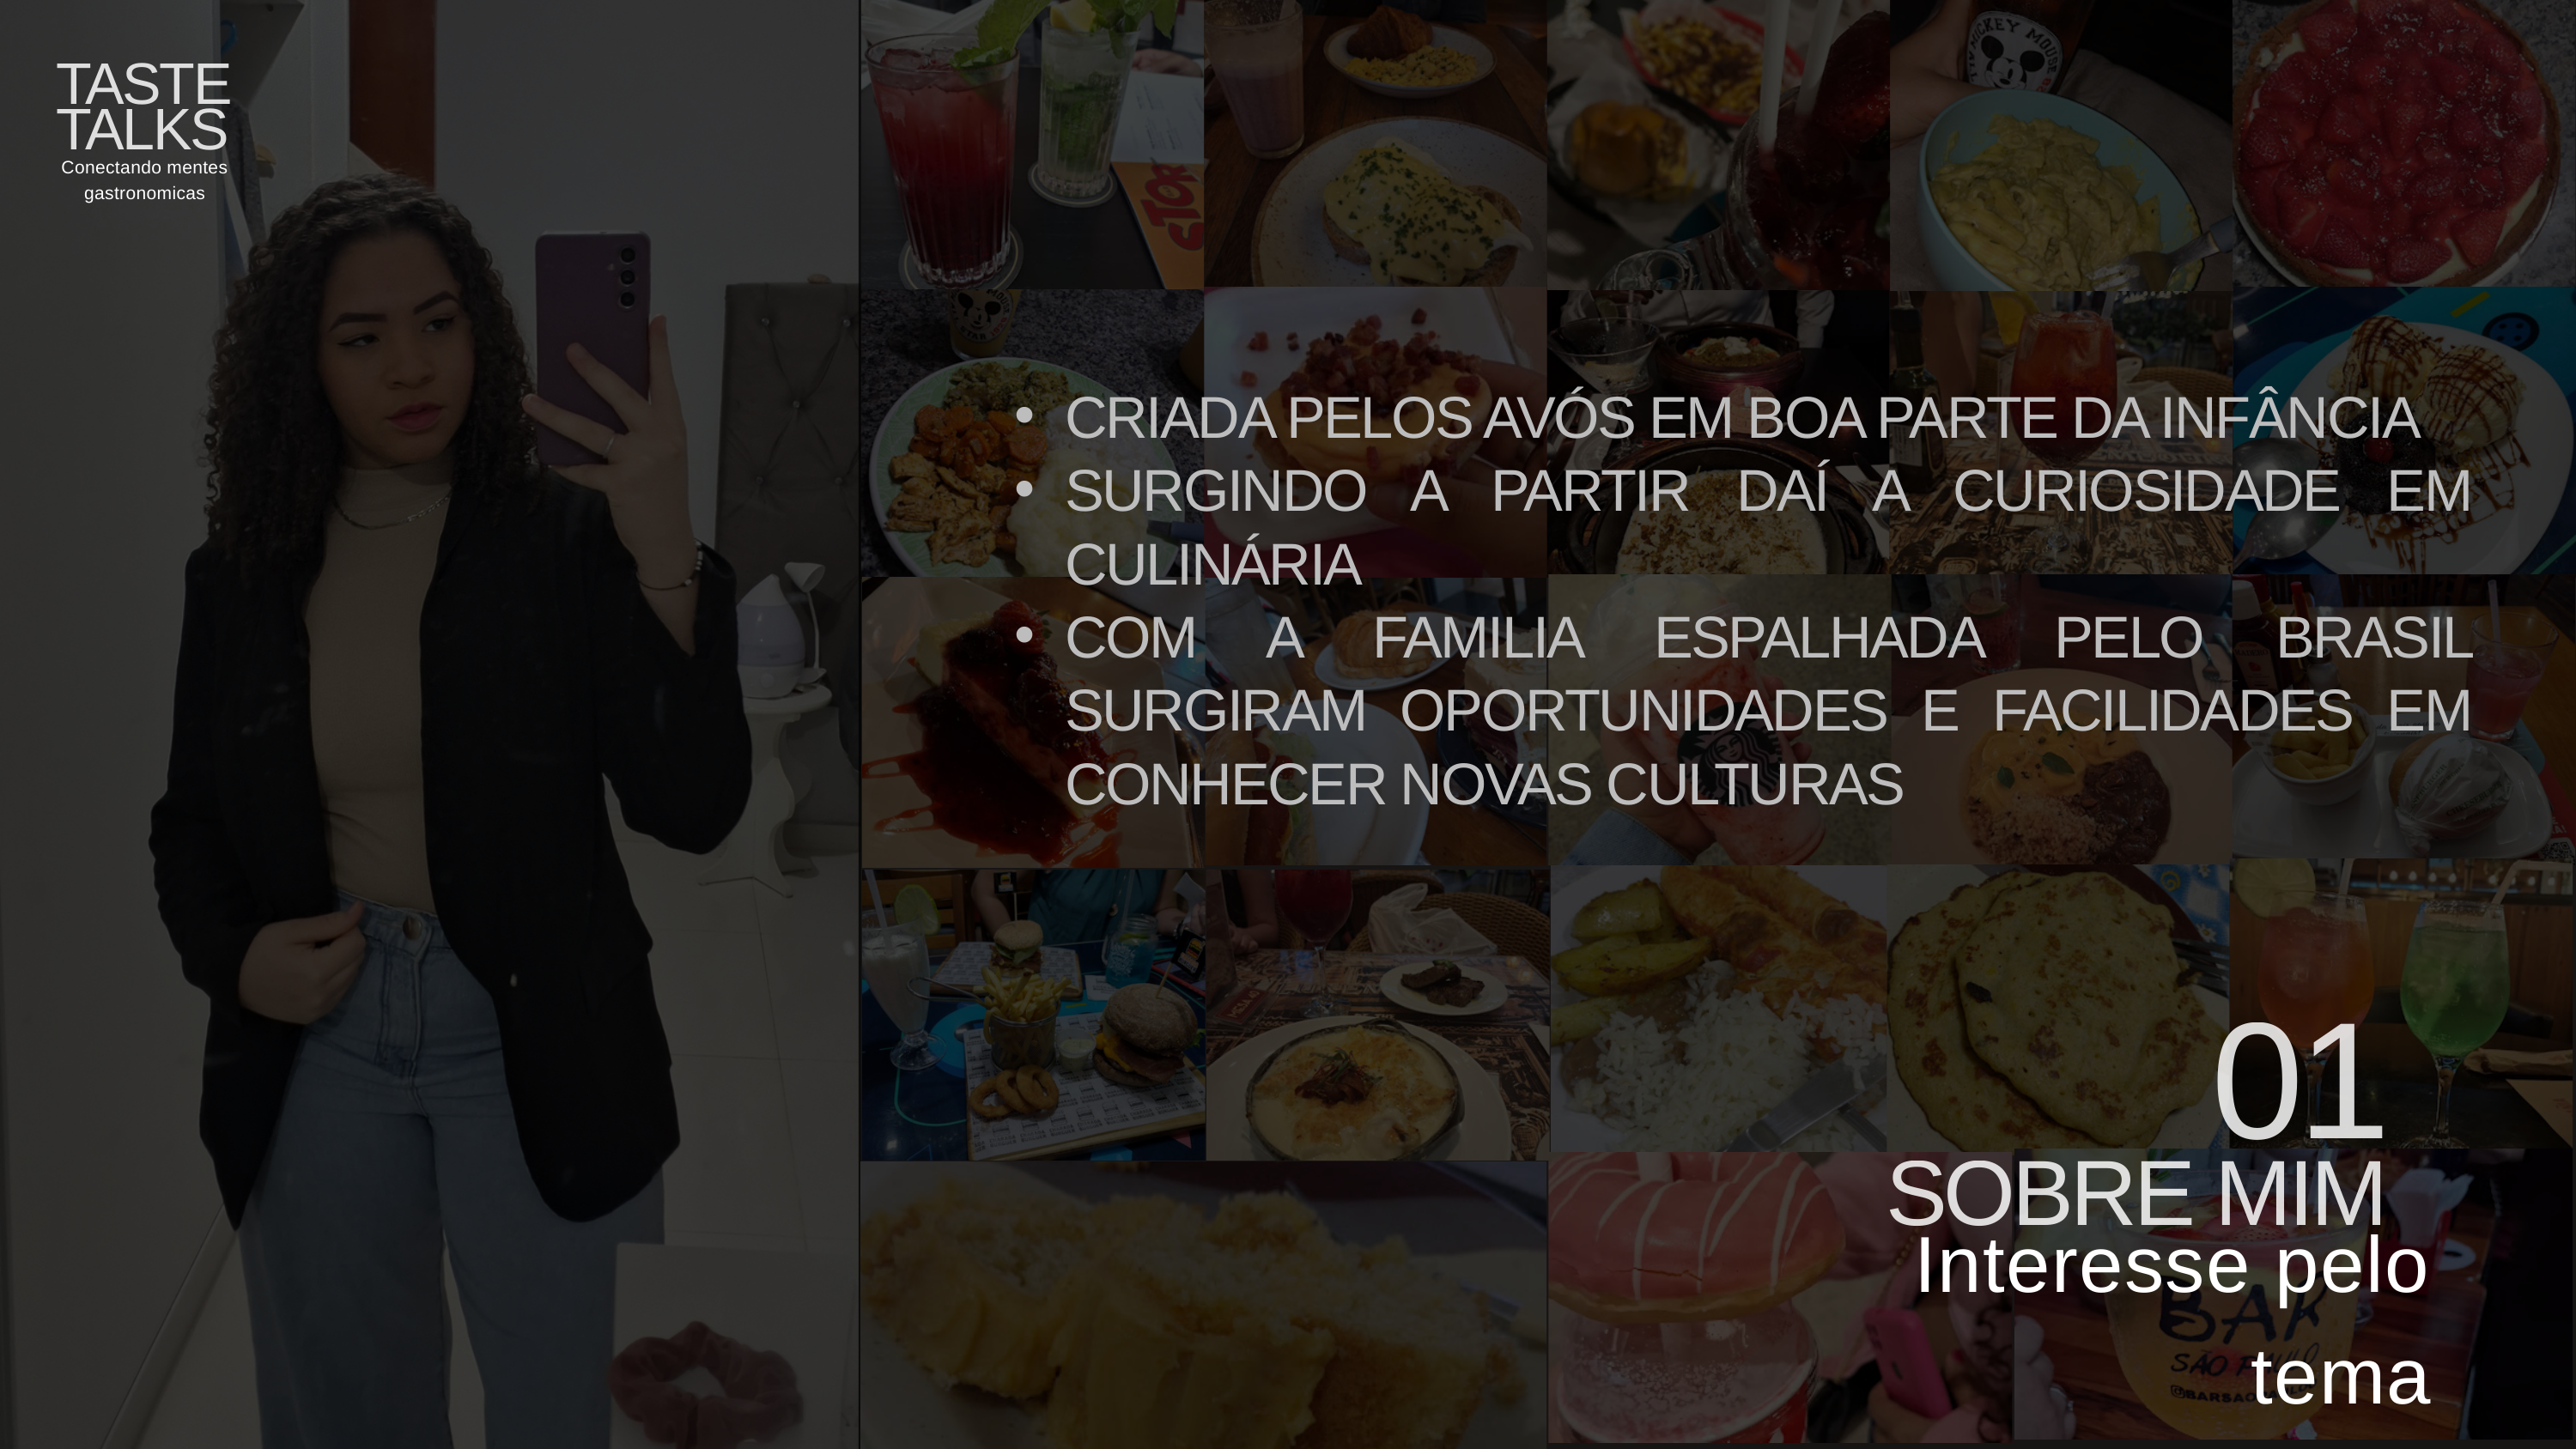

TASTE TALKS
Conectando mentes gastronomicas

CRIADA PELOS AVÓS EM BOA PARTE DA INFÂNCIA
SURGINDO A PARTIR DAÍ A CURIOSIDADE EM CULINÁRIA
COM A FAMILIA ESPALHADA PELO BRASIL SURGIRAM OPORTUNIDADES E FACILIDADES EM CONHECER NOVAS CULTURAS
01
SOBRE MIM
Interesse pelo tema